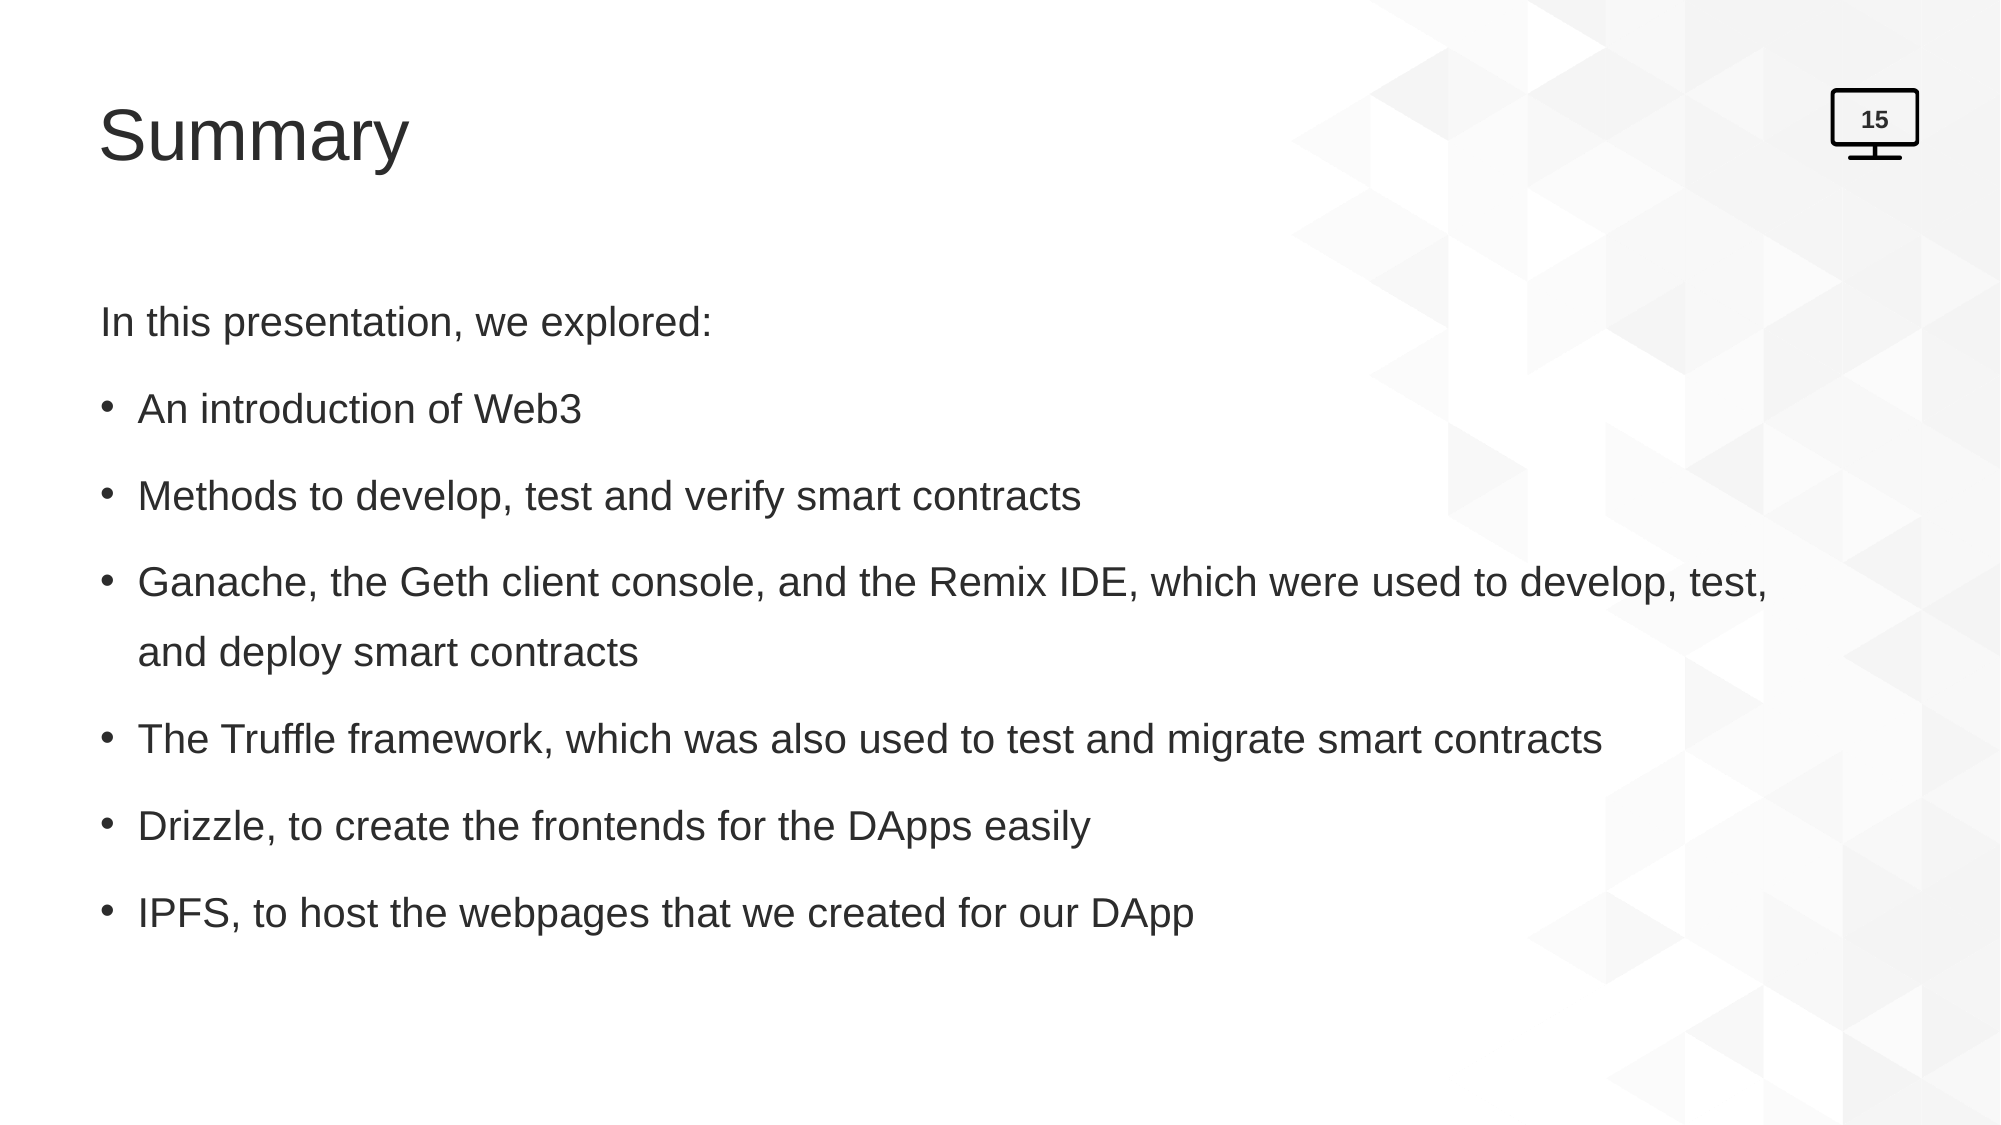

# Summary
15
In this presentation, we explored:
An introduction of Web3
Methods to develop, test and verify smart contracts
Ganache, the Geth client console, and the Remix IDE, which were used to develop, test, and deploy smart contracts
The Truffle framework, which was also used to test and migrate smart contracts
Drizzle, to create the frontends for the DApps easily
IPFS, to host the webpages that we created for our DApp